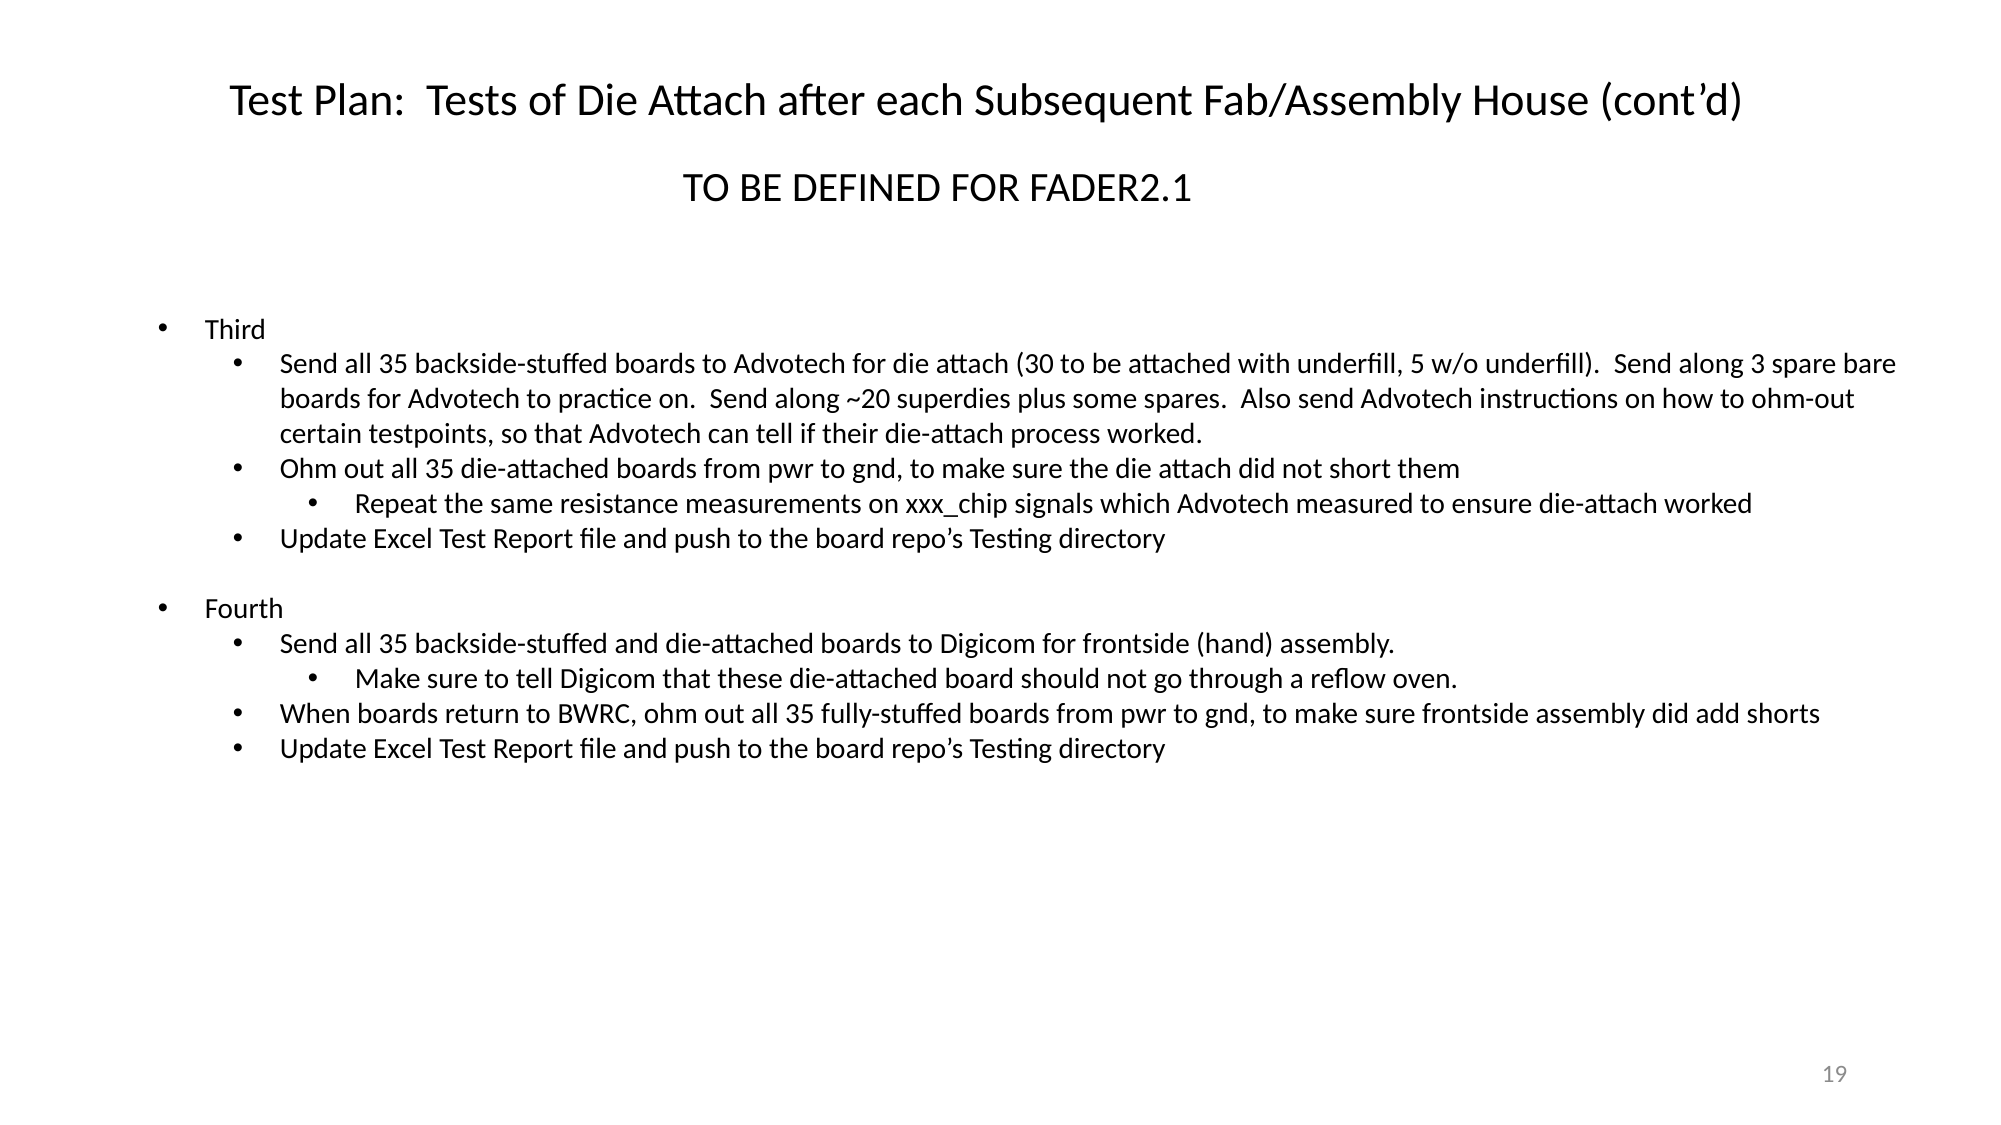

Test Plan:  Tests of Die Attach after each Subsequent Fab/Assembly House (cont’d)

TO BE DEFINED FOR FADER2.1

Third
Send all 35 backside-stuffed boards to Advotech for die attach (30 to be attached with underfill, 5 w/o underfill).  Send along 3 spare bare boards for Advotech to practice on.  Send along ~20 superdies plus some spares.  Also send Advotech instructions on how to ohm-out certain testpoints, so that Advotech can tell if their die-attach process worked.
Ohm out all 35 die-attached boards from pwr to gnd, to make sure the die attach did not short them
Repeat the same resistance measurements on xxx_chip signals which Advotech measured to ensure die-attach worked
Update Excel Test Report file and push to the board repo’s Testing directory

Fourth
Send all 35 backside-stuffed and die-attached boards to Digicom for frontside (hand) assembly.
Make sure to tell Digicom that these die-attached board should not go through a reflow oven.
When boards return to BWRC, ohm out all 35 fully-stuffed boards from pwr to gnd, to make sure frontside assembly did add shorts
Update Excel Test Report file and push to the board repo’s Testing directory

19